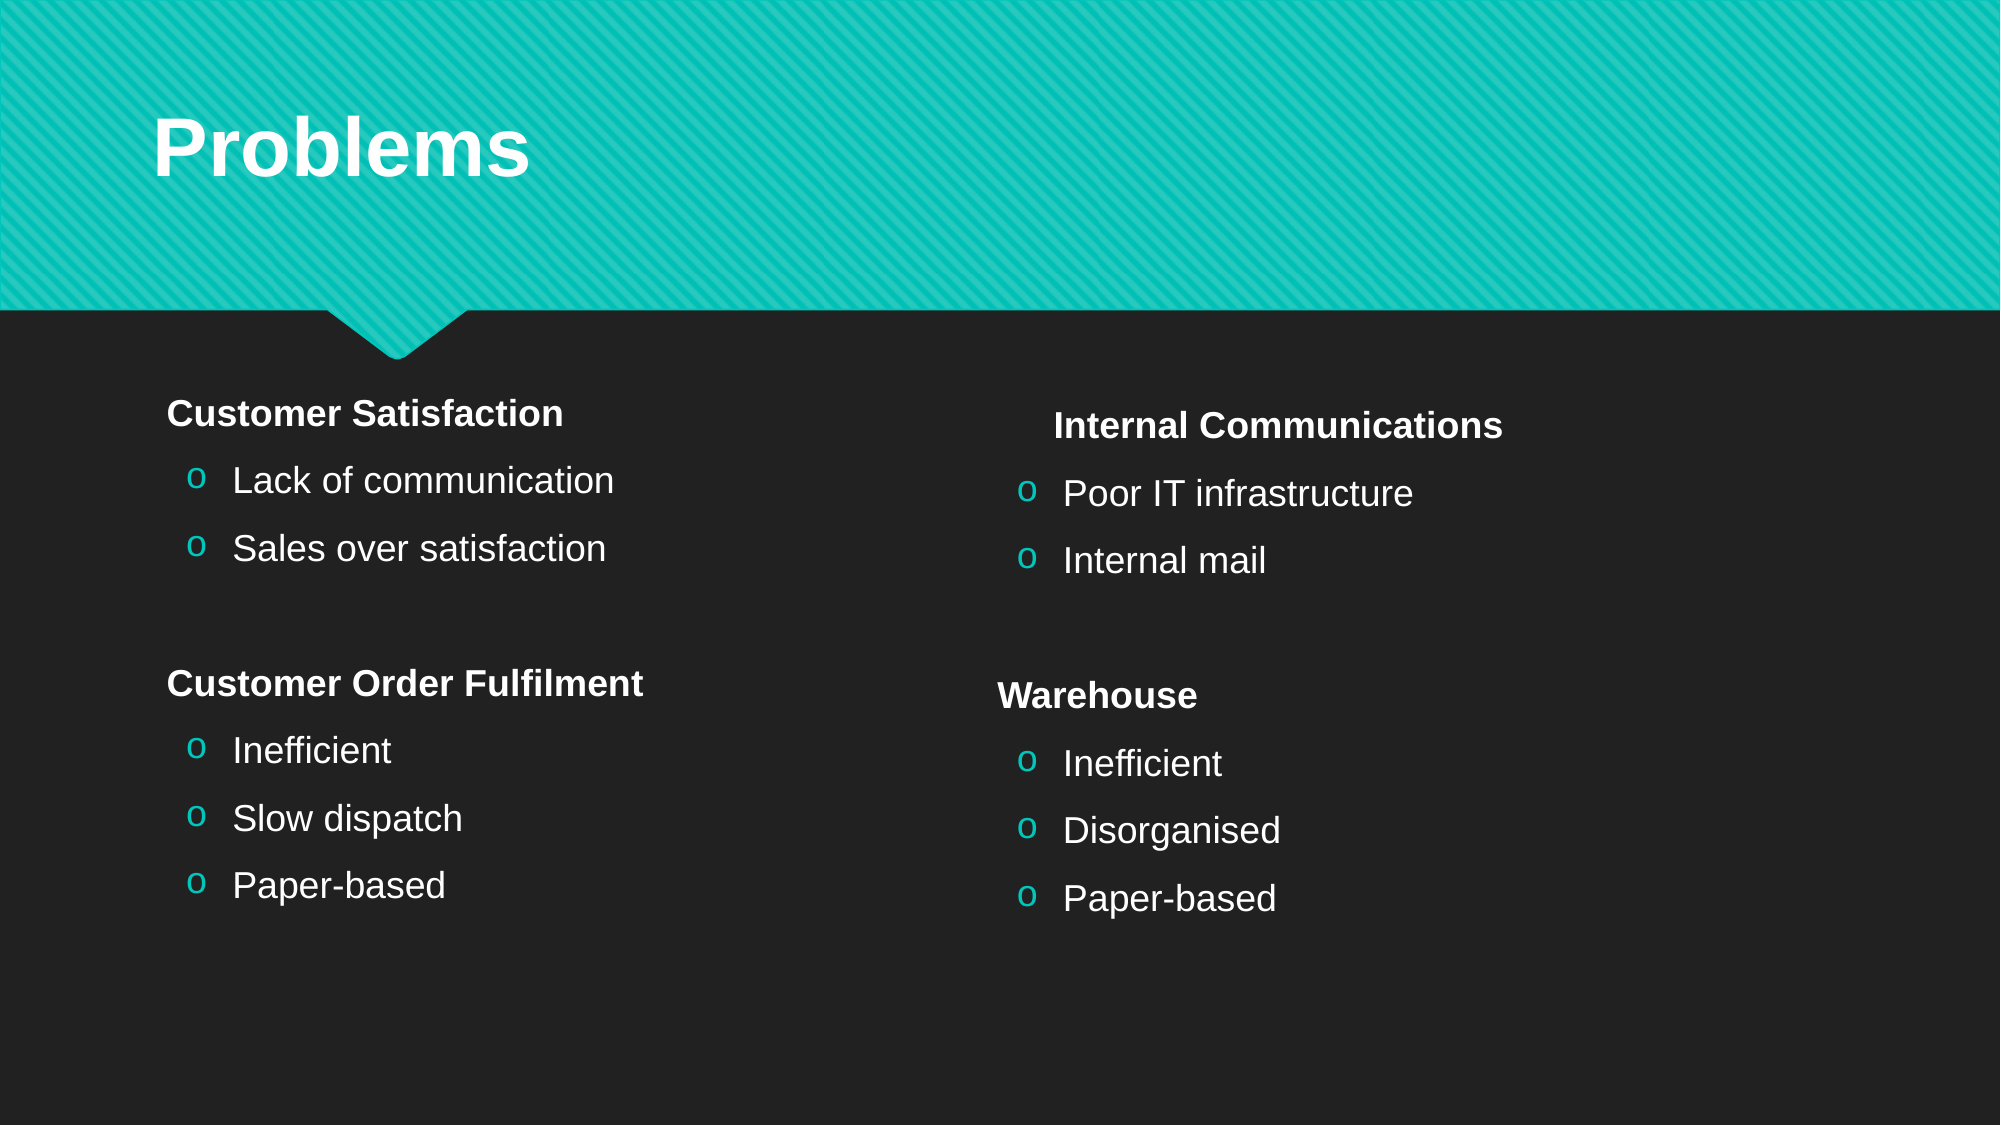

# Problems
Customer Satisfaction
Lack of communication
Sales over satisfaction

Customer Order Fulfilment
Inefficient
Slow dispatch
Paper-based

Internal Communications
Poor IT infrastructure
Internal mail

Warehouse
Inefficient
Disorganised
Paper-based